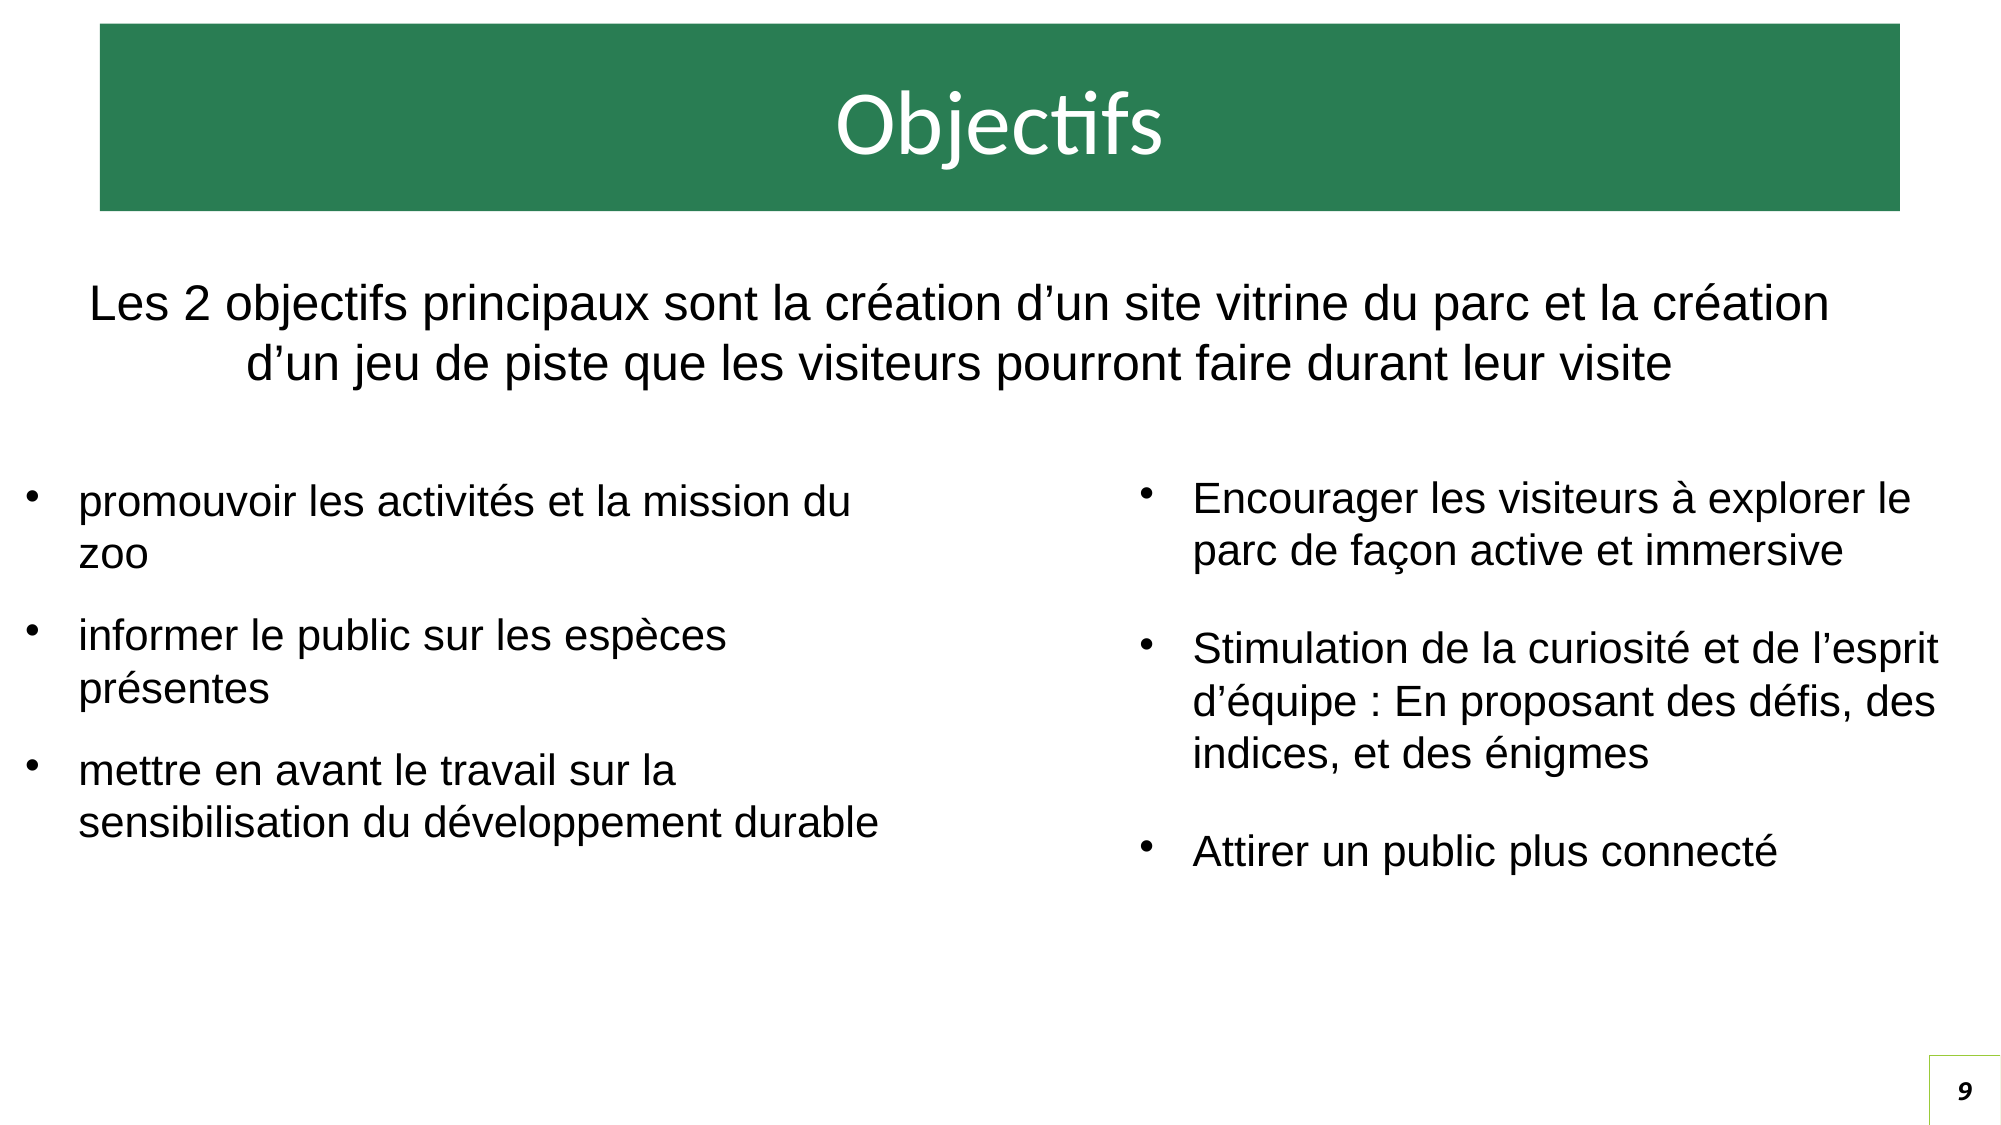

# Objectifs
Les 2 objectifs principaux sont la création d’un site vitrine du parc et la création d’un jeu de piste que les visiteurs pourront faire durant leur visite
Encourager les visiteurs à explorer le parc de façon active et immersive
Stimulation de la curiosité et de l’esprit d’équipe : En proposant des défis, des indices, et des énigmes
Attirer un public plus connecté
promouvoir les activités et la mission du zoo
informer le public sur les espèces présentes
mettre en avant le travail sur la sensibilisation du développement durable

9